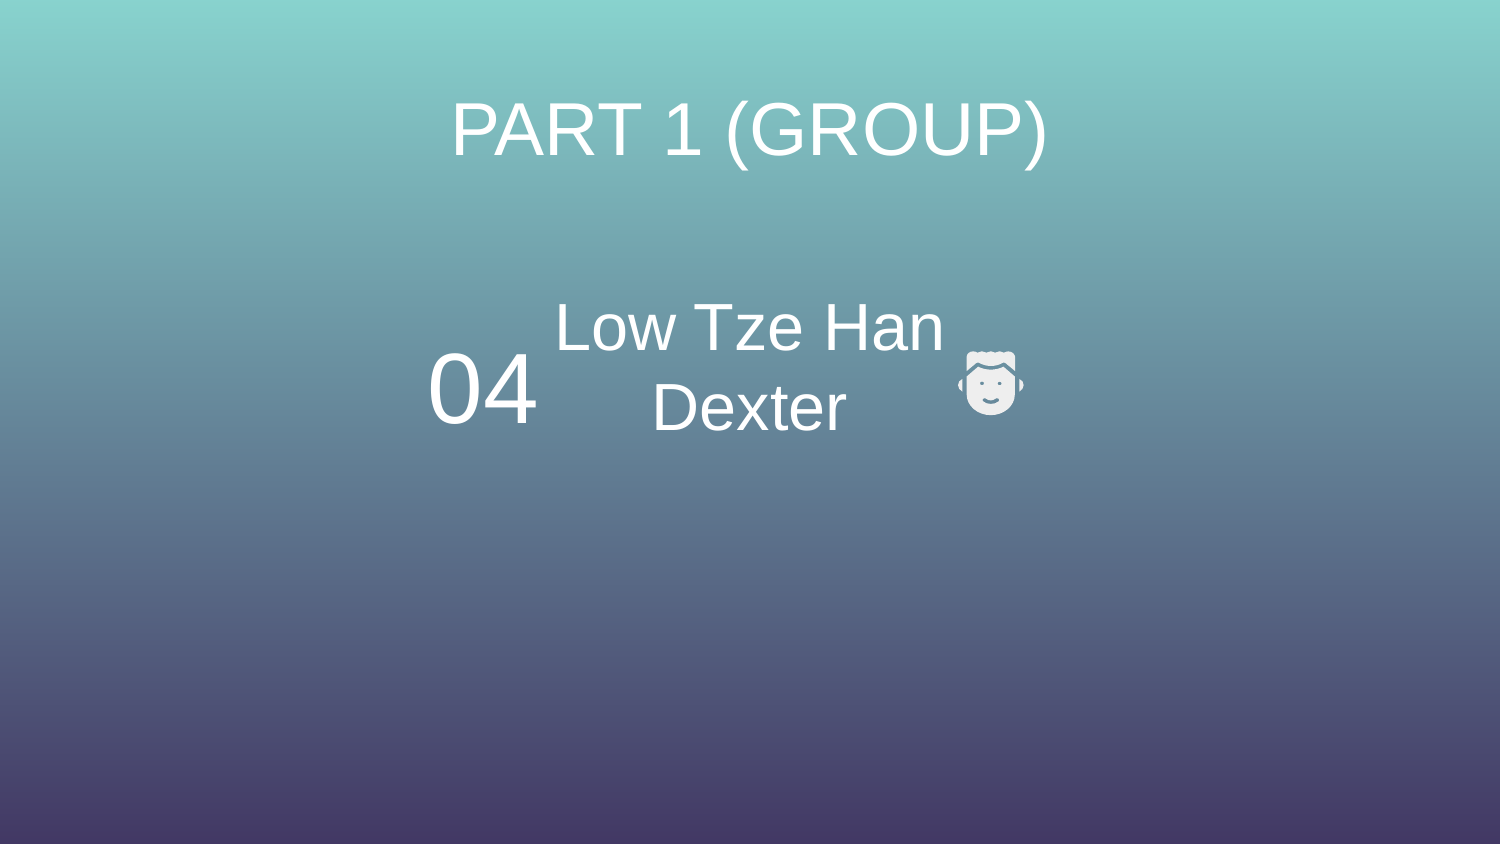

PART 1 (GROUP)
04

Low Tze Han Dexter